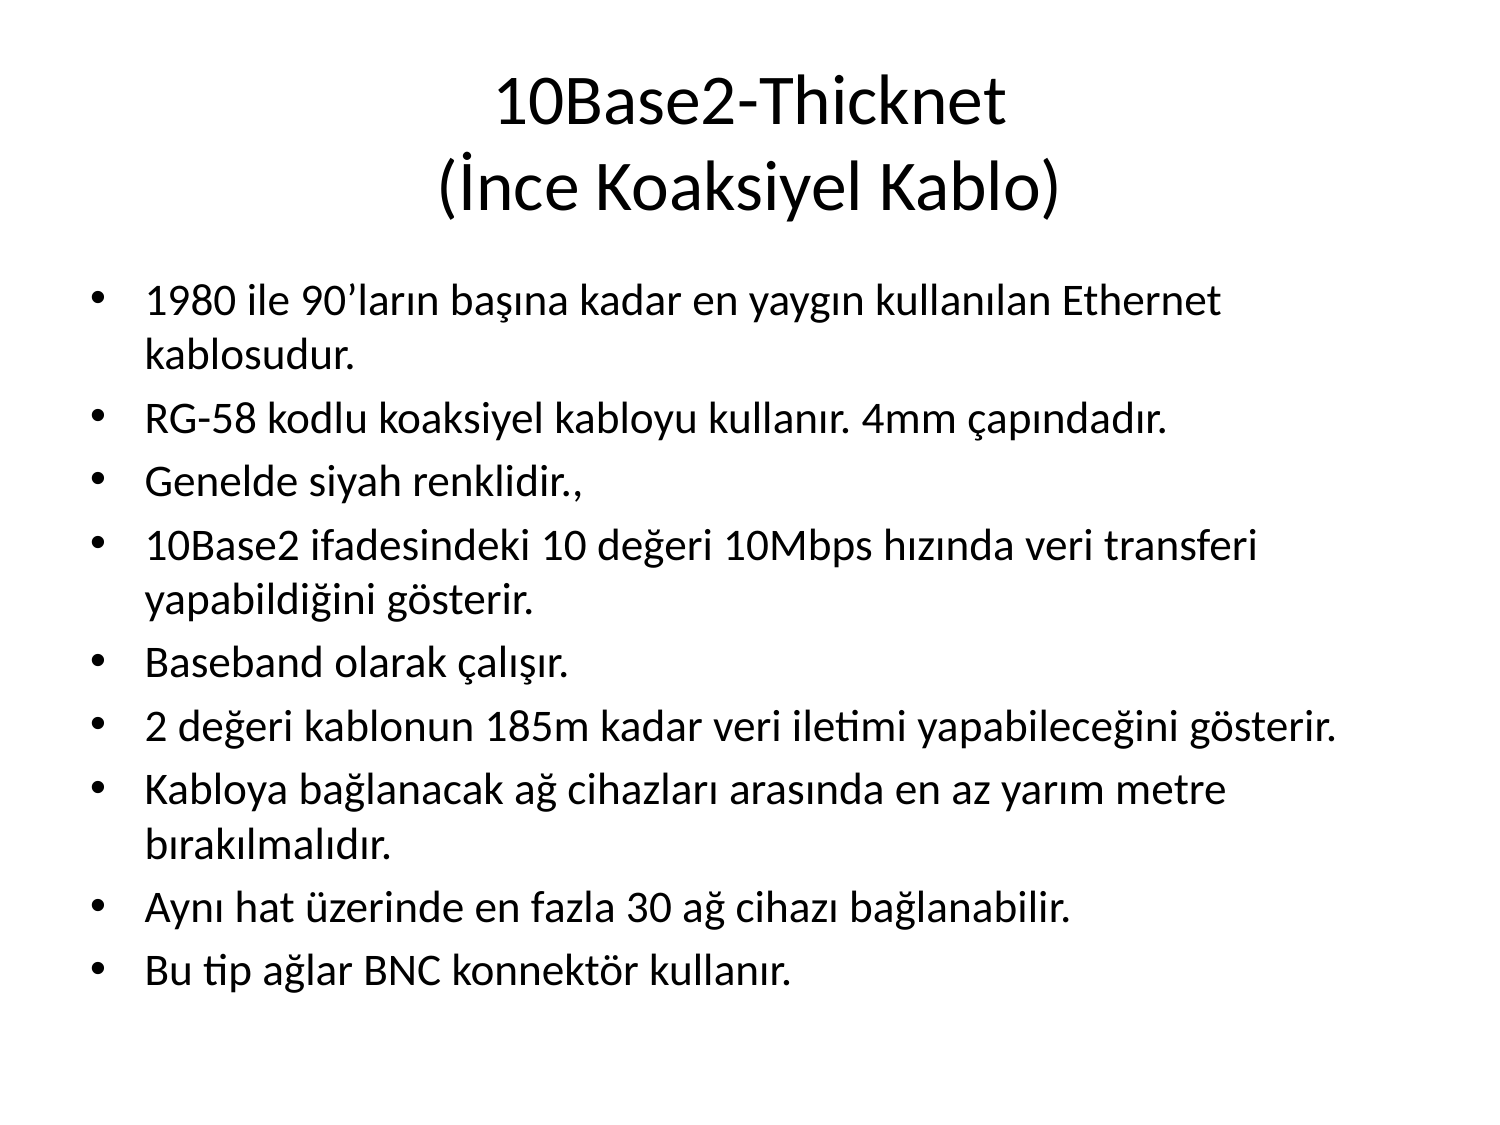

# 10Base2-Thicknet (İnce Koaksiyel Kablo)
1980 ile 90’ların başına kadar en yaygın kullanılan Ethernet kablosudur.
RG-58 kodlu koaksiyel kabloyu kullanır. 4mm çapındadır.
Genelde siyah renklidir.,
10Base2 ifadesindeki 10 değeri 10Mbps hızında veri transferi yapabildiğini gösterir.
Baseband olarak çalışır.
2 değeri kablonun 185m kadar veri iletimi yapabileceğini gösterir.
Kabloya bağlanacak ağ cihazları arasında en az yarım metre bırakılmalıdır.
Aynı hat üzerinde en fazla 30 ağ cihazı bağlanabilir.
Bu tip ağlar BNC konnektör kullanır.